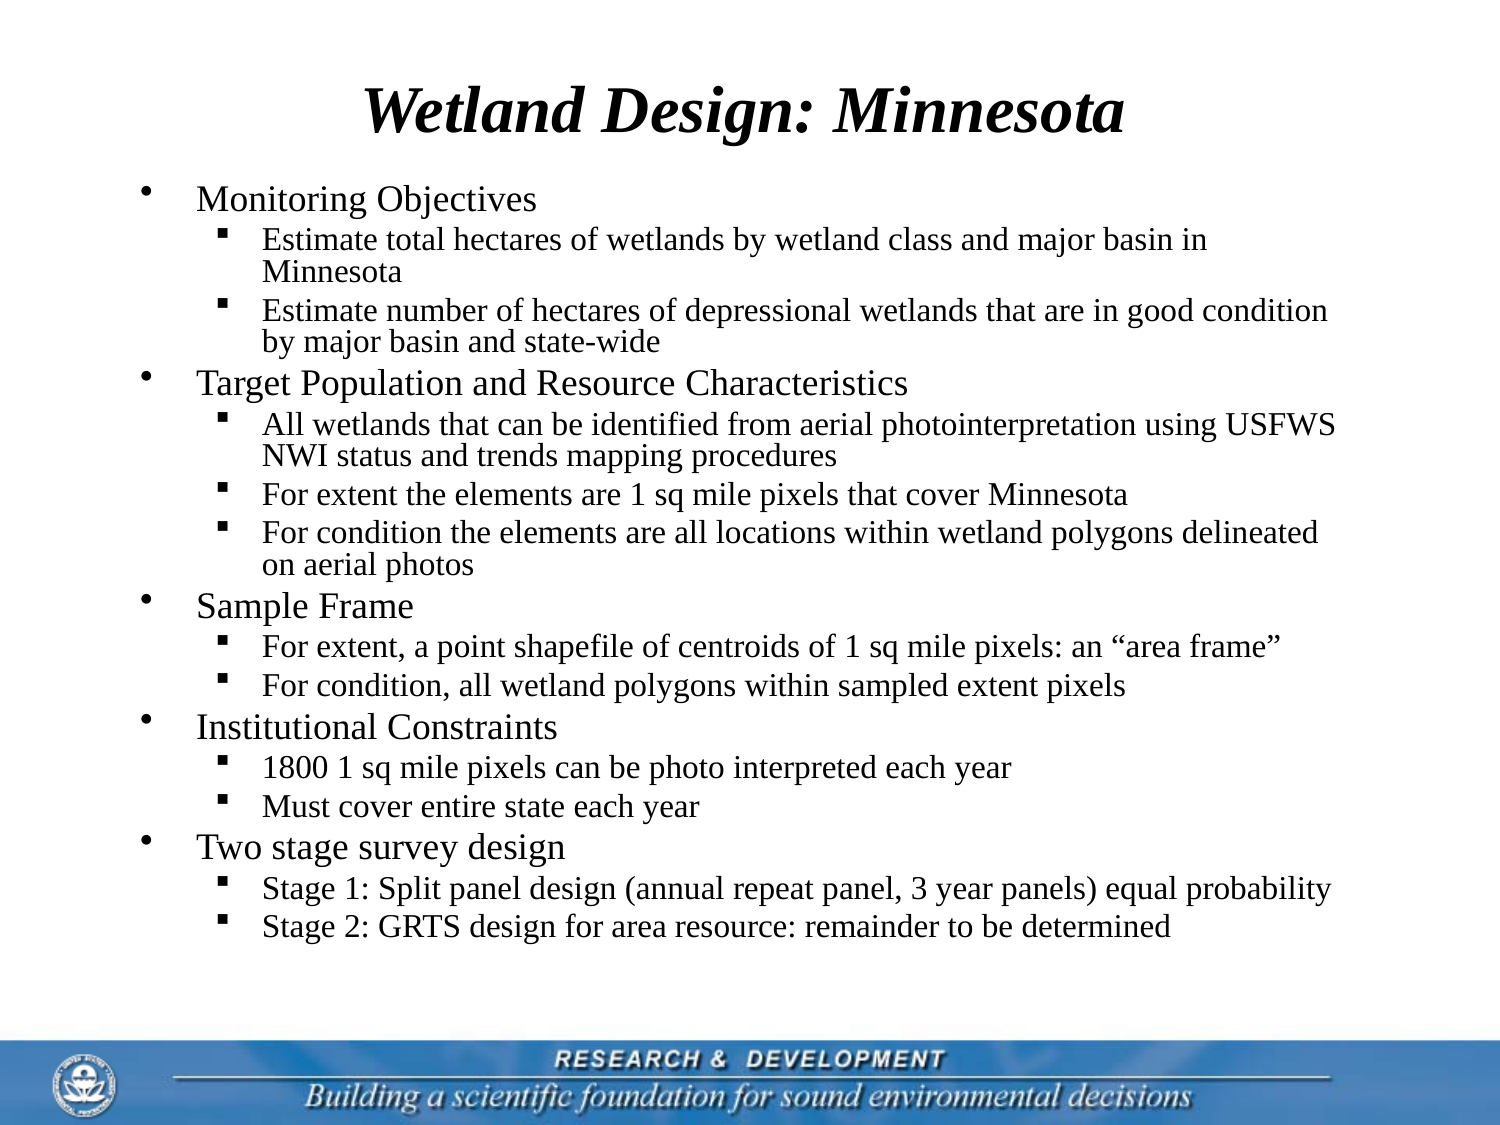

# Wetland Design: Minnesota
Monitoring Objectives
Estimate total hectares of wetlands by wetland class and major basin in Minnesota
Estimate number of hectares of depressional wetlands that are in good condition by major basin and state-wide
Target Population and Resource Characteristics
All wetlands that can be identified from aerial photointerpretation using USFWS NWI status and trends mapping procedures
For extent the elements are 1 sq mile pixels that cover Minnesota
For condition the elements are all locations within wetland polygons delineated on aerial photos
Sample Frame
For extent, a point shapefile of centroids of 1 sq mile pixels: an “area frame”
For condition, all wetland polygons within sampled extent pixels
Institutional Constraints
1800 1 sq mile pixels can be photo interpreted each year
Must cover entire state each year
Two stage survey design
Stage 1: Split panel design (annual repeat panel, 3 year panels) equal probability
Stage 2: GRTS design for area resource: remainder to be determined